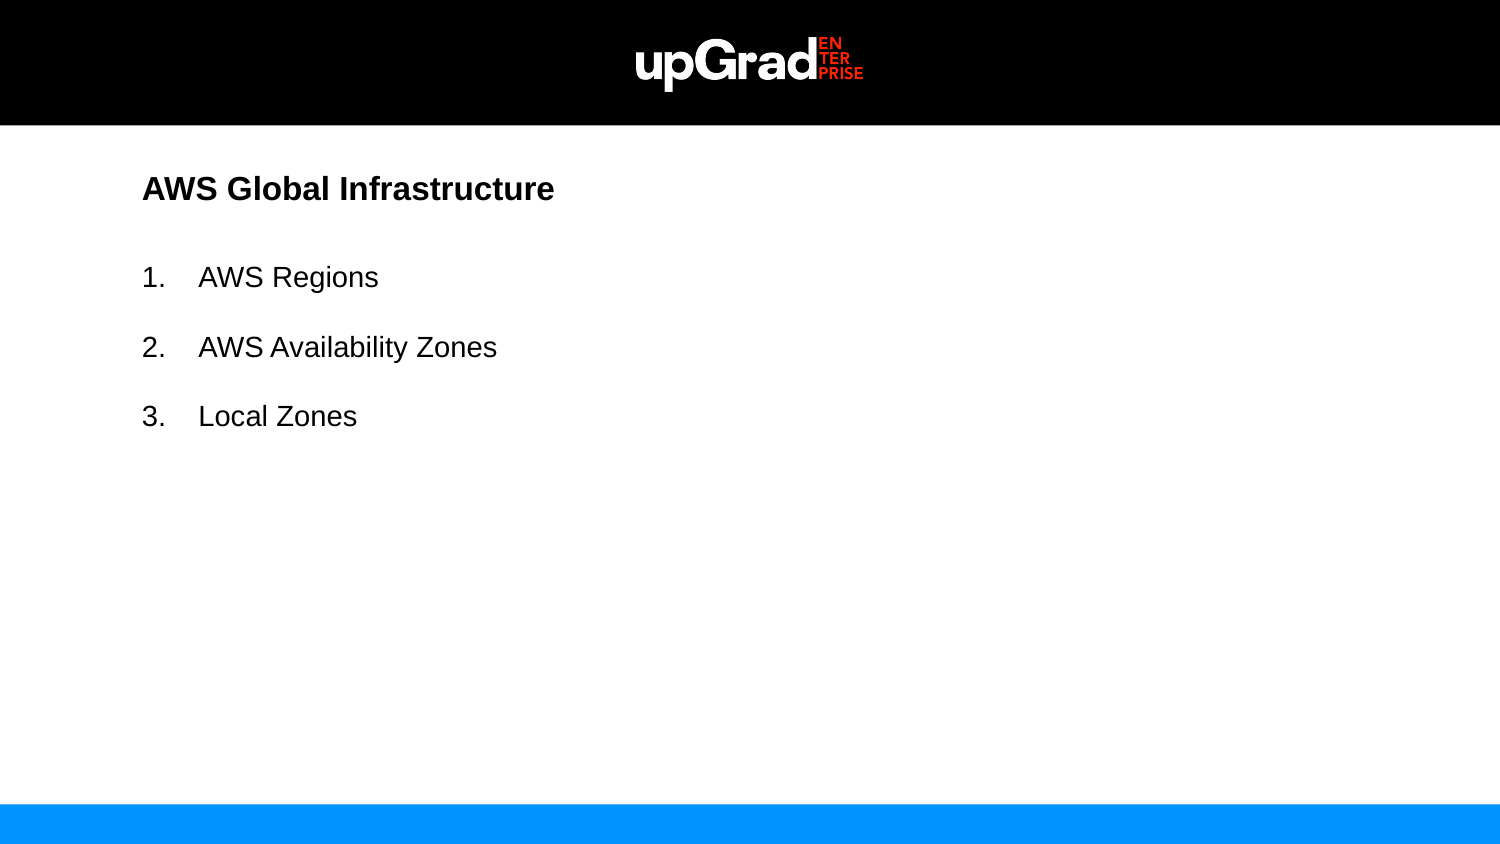

AWS Global Infrastructure
AWS Regions
AWS Availability Zones
Local Zones